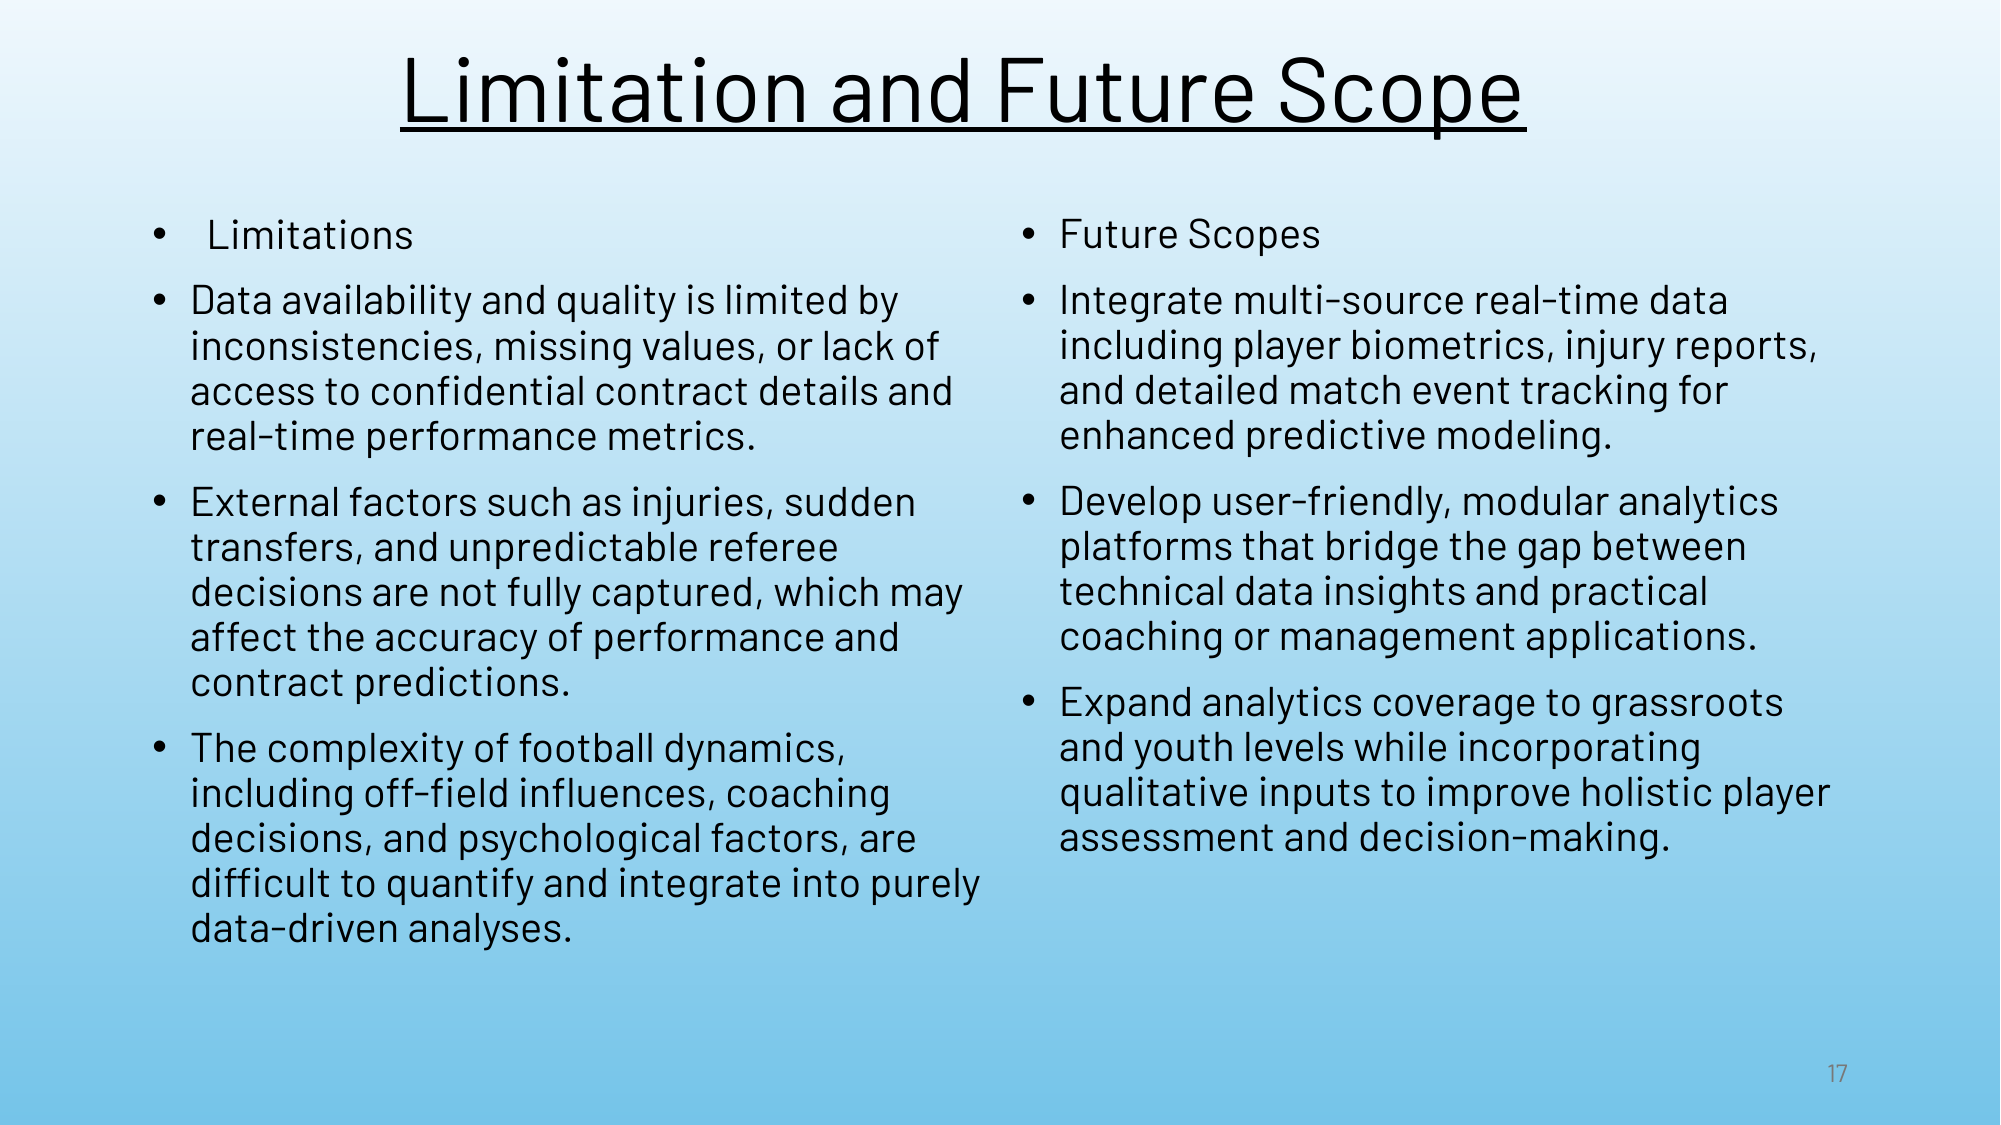

# Limitation and Future Scope
  Limitations
Data availability and quality is limited by    inconsistencies, missing values, or lack of access to confidential contract details and real-time performance metrics.
External factors such as injuries, sudden transfers, and unpredictable referee decisions are not fully captured, which may affect the accuracy of performance and contract predictions.
The complexity of football dynamics, including off-field influences, coaching decisions, and psychological factors, are difficult to quantify and integrate into purely data-driven analyses.

Future Scopes
Integrate multi-source real-time data including player biometrics, injury reports, and detailed match event tracking for enhanced predictive modeling.
Develop user-friendly, modular analytics platforms that bridge the gap between technical data insights and practical coaching or management applications.
Expand analytics coverage to grassroots and youth levels while incorporating qualitative inputs to improve holistic player assessment and decision-making.

17